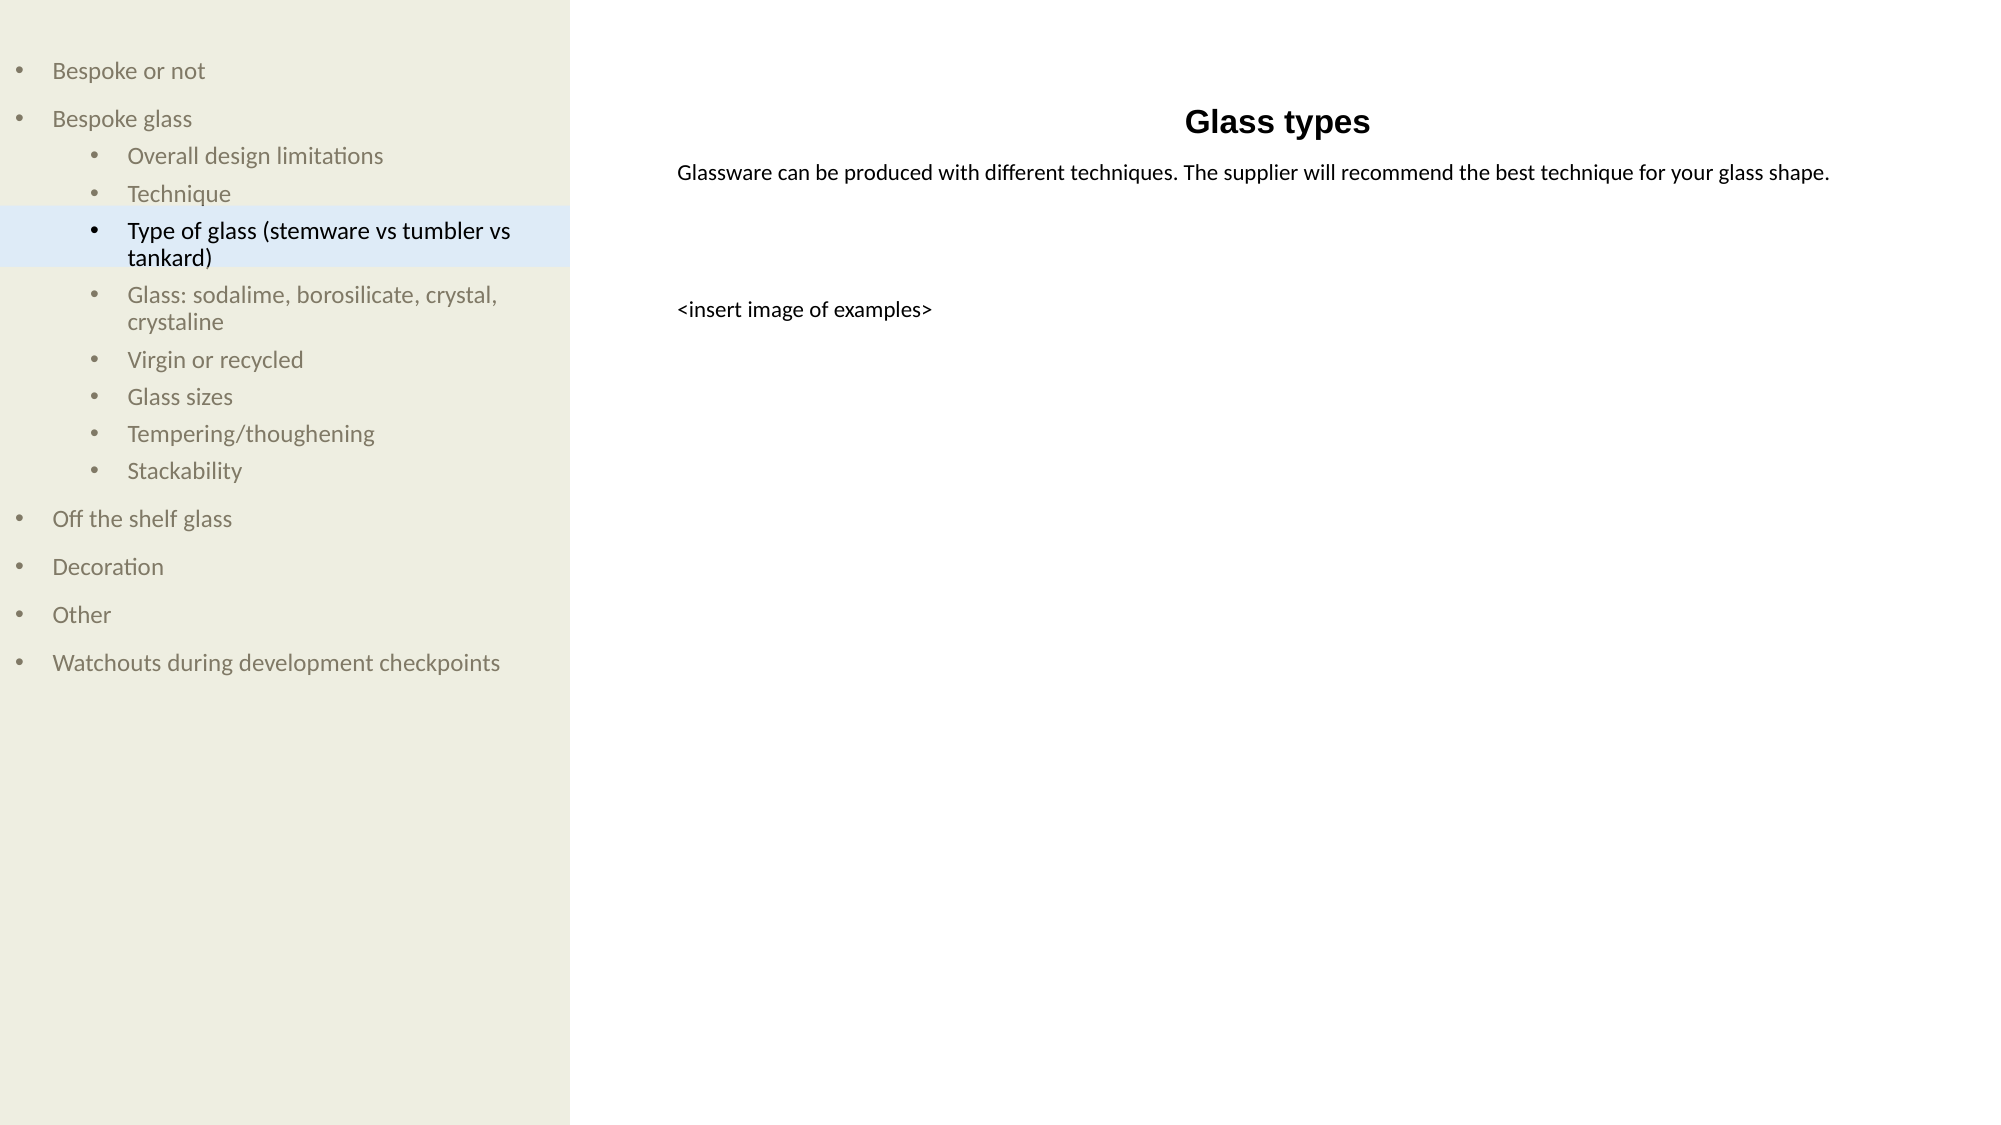

Bespoke or not
Bespoke glass
Overall design limitations
Technique
Type of glass (stemware vs tumbler vs tankard)
Glass: sodalime, borosilicate, crystal, crystaline
Virgin or recycled
Glass sizes
Tempering/thoughening
Stackability
Off the shelf glass
Decoration
Other
Watchouts during development checkpoints

Glass types
Glassware can be produced with different techniques. The supplier will recommend the best technique for your glass shape.

<insert image of examples>